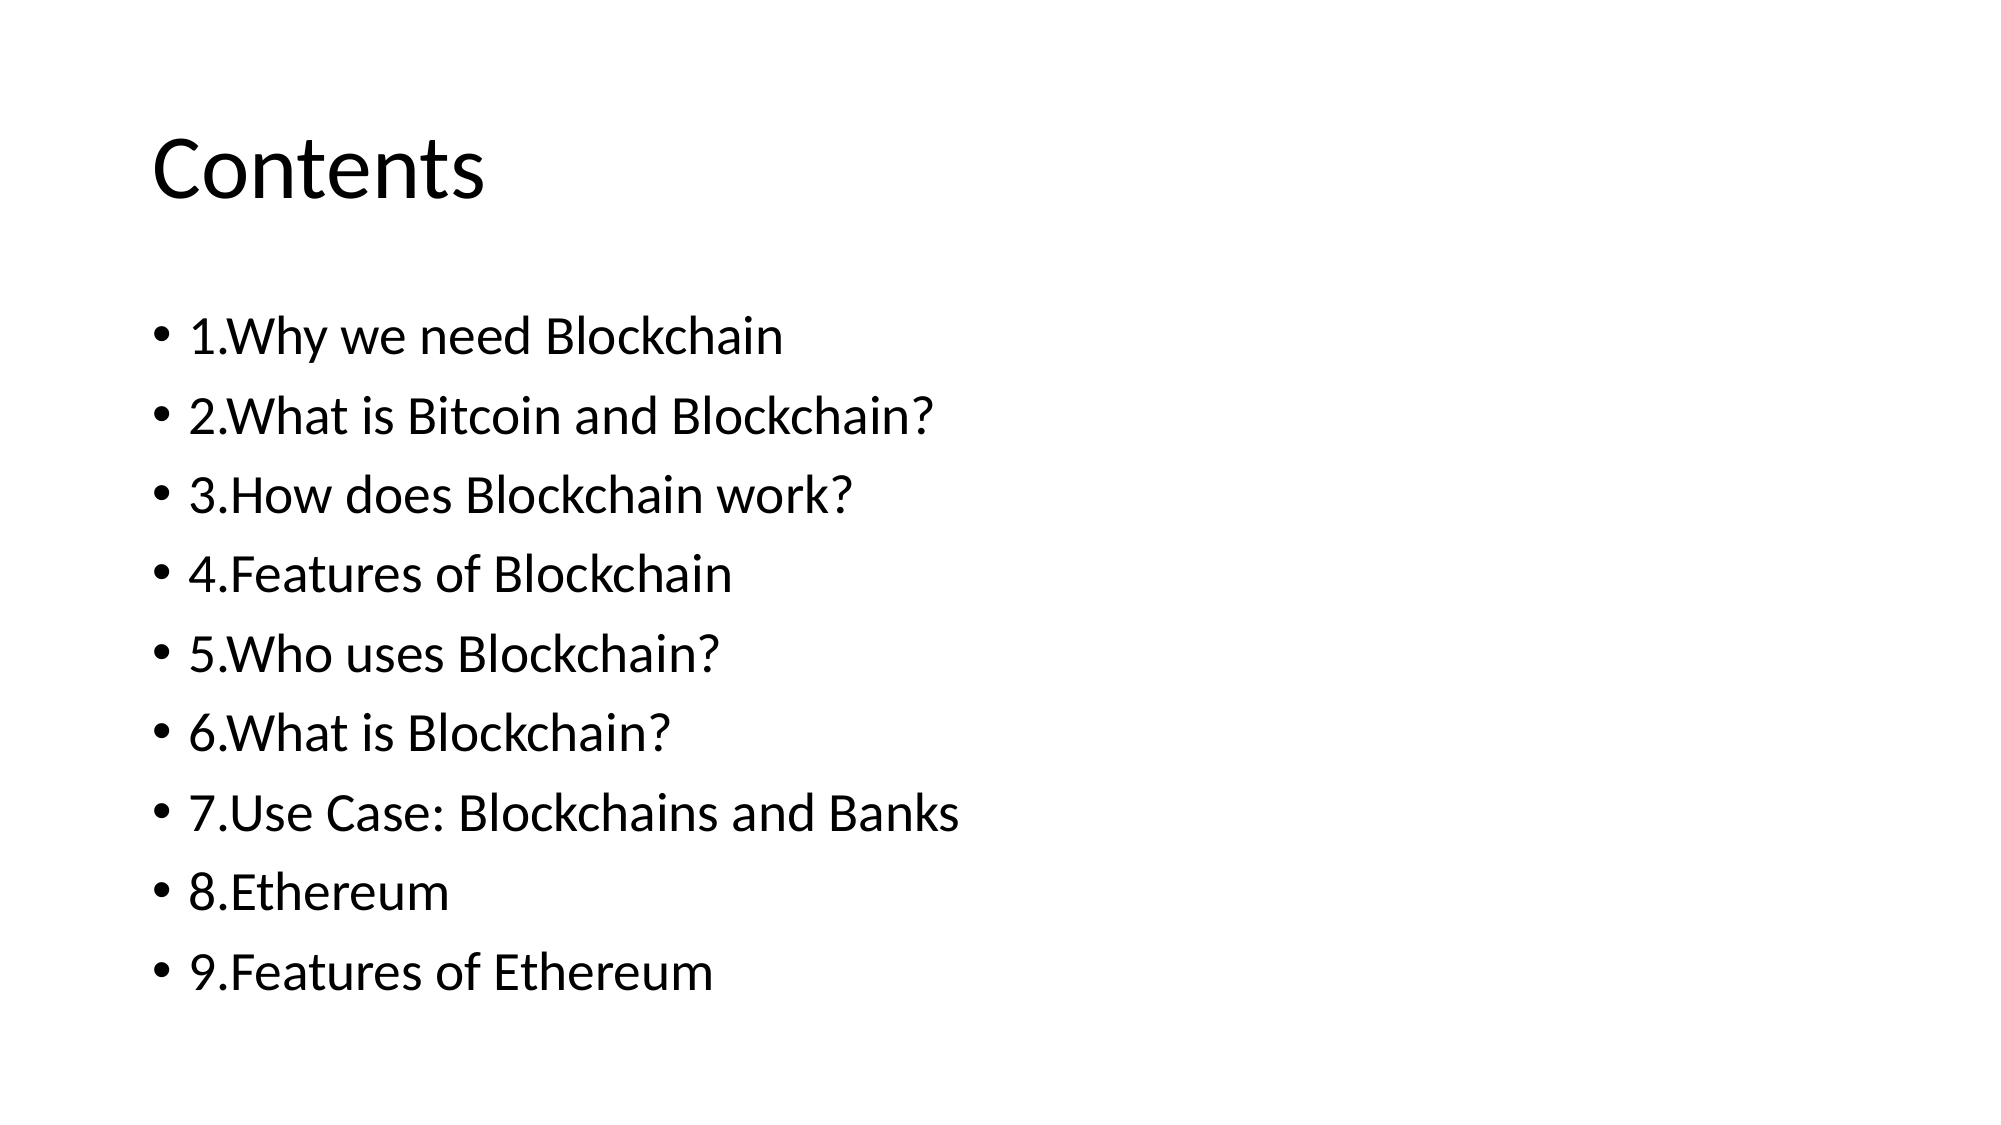

# Contents
1.Why we need Blockchain
2.What is Bitcoin and Blockchain?
3.How does Blockchain work?
4.Features of Blockchain
5.Who uses Blockchain?
6.What is Blockchain?
7.Use Case: Blockchains and Banks
8.Ethereum
9.Features of Ethereum